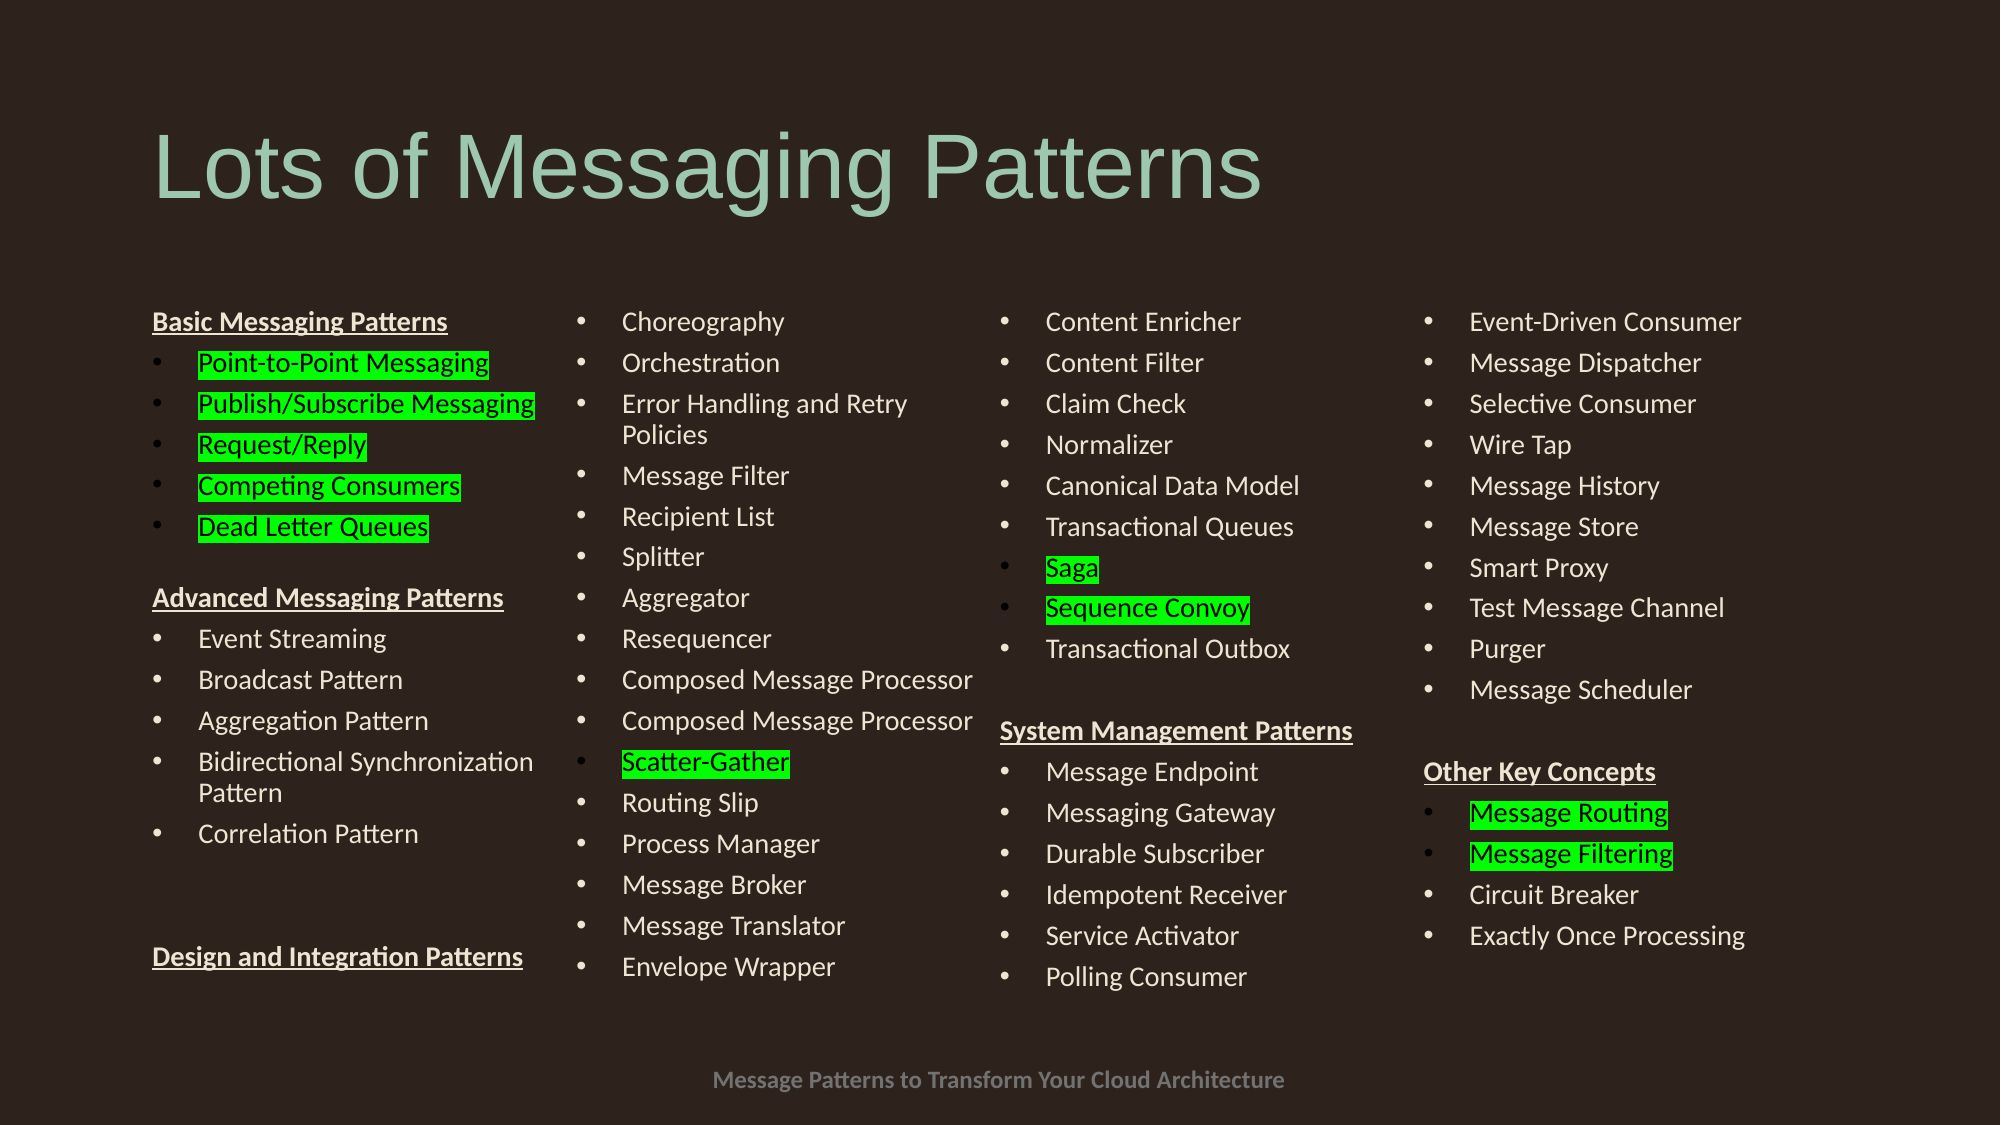

# Lots of Messaging Patterns
Basic Messaging Patterns
Point-to-Point Messaging
Publish/Subscribe Messaging
Request/Reply
Competing Consumers
Dead Letter Queues
Advanced Messaging Patterns
Event Streaming
Broadcast Pattern
Aggregation Pattern
Bidirectional Synchronization Pattern
Correlation Pattern

Design and Integration Patterns
Choreography
Orchestration
Error Handling and Retry Policies
Message Filter
Recipient List
Splitter
Aggregator
Resequencer
Composed Message Processor
Composed Message Processor
Scatter-Gather
Routing Slip
Process Manager
Message Broker
Message Translator
Envelope Wrapper
Content Enricher
Content Filter
Claim Check
Normalizer
Canonical Data Model
Transactional Queues
Saga
Sequence Convoy
Transactional Outbox

System Management Patterns
Message Endpoint
Messaging Gateway
Durable Subscriber
Idempotent Receiver
Service Activator
Polling Consumer
Event-Driven Consumer
Message Dispatcher
Selective Consumer
Wire Tap
Message History
Message Store
Smart Proxy
Test Message Channel
Purger
Message Scheduler

Other Key Concepts
Message Routing
Message Filtering
Circuit Breaker
Exactly Once Processing